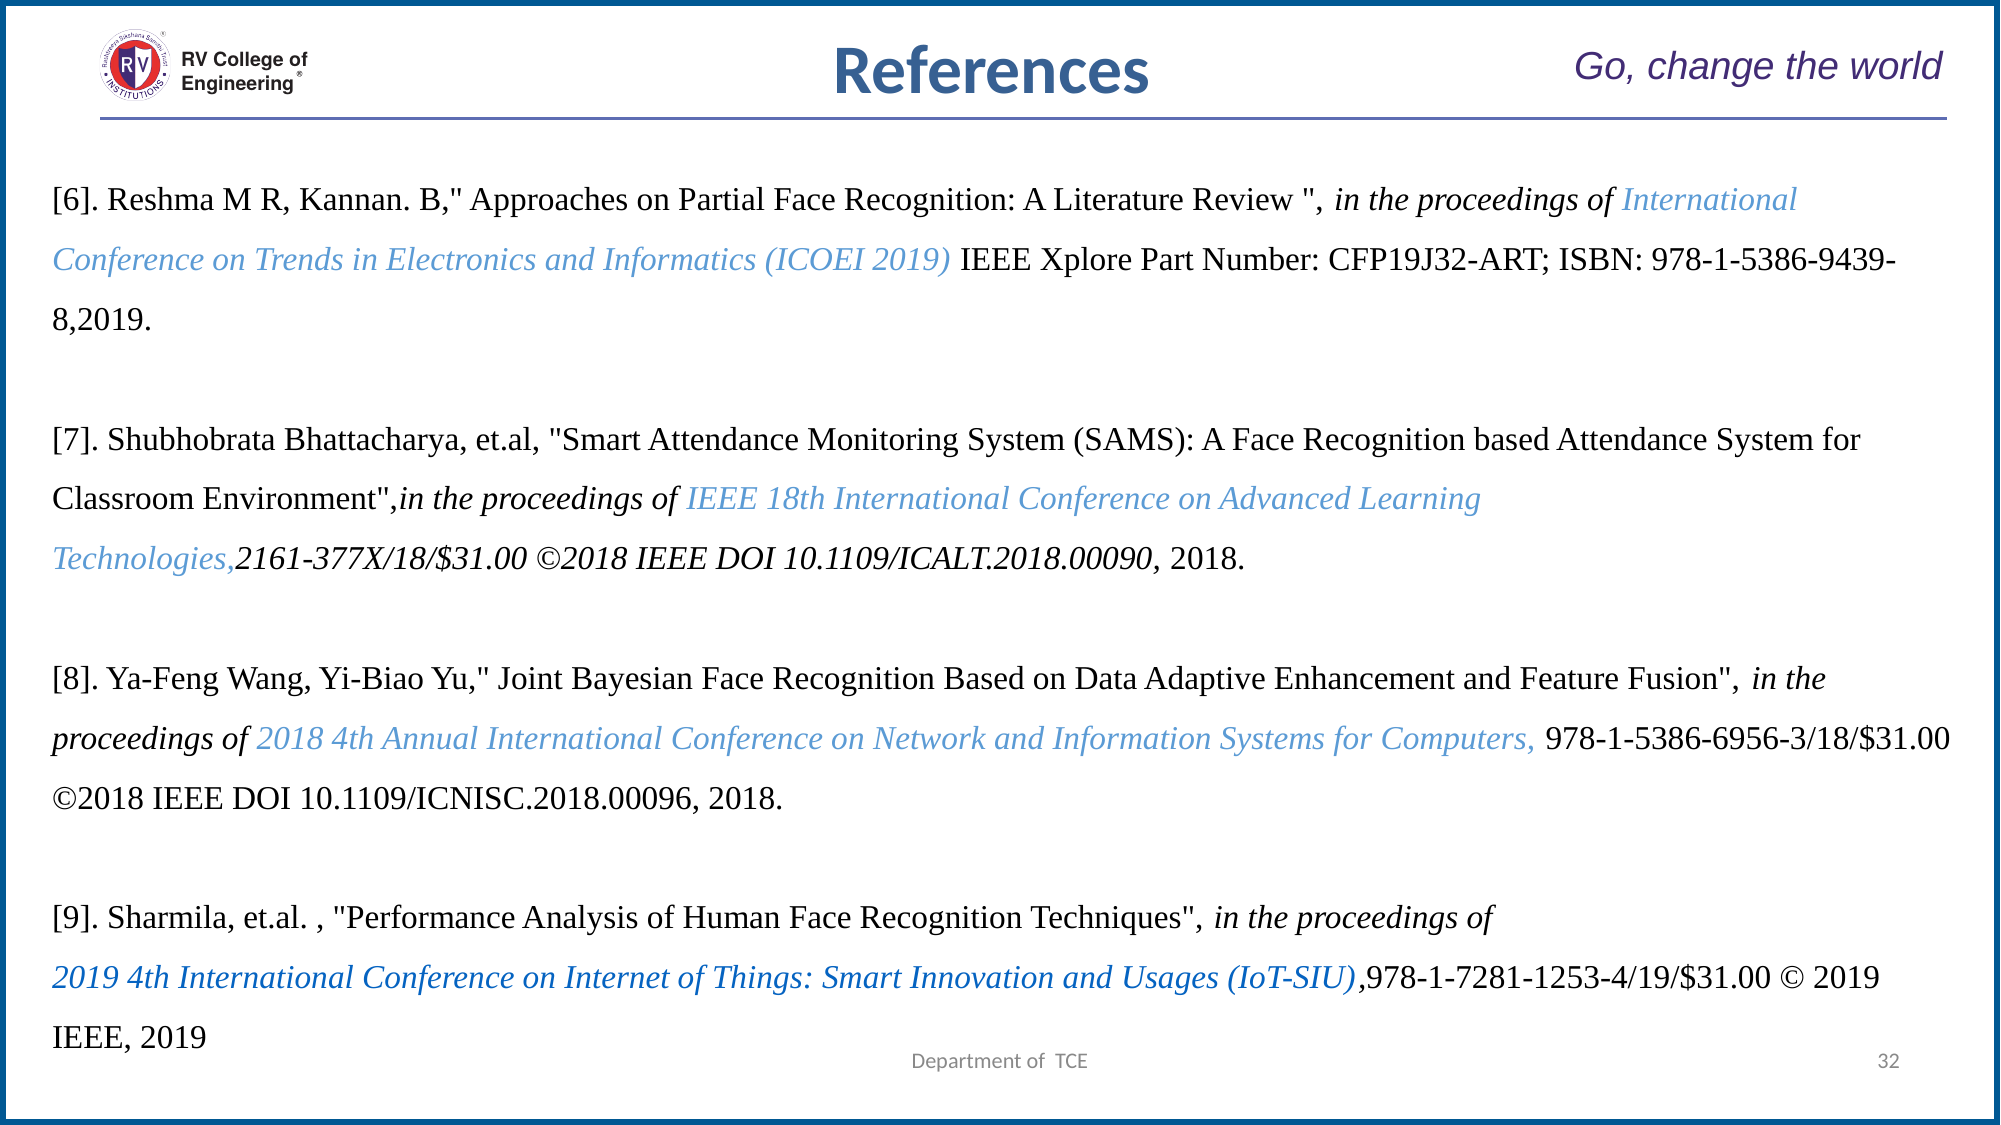

References

# Go, change the world
RV College of
Engineering

[6]. Reshma M R, Kannan. B," Approaches on Partial Face Recognition: A Literature Review ", in the proceedings of International Conference on Trends in Electronics and Informatics (ICOEI 2019) IEEE Xplore Part Number: CFP19J32-ART; ISBN: 978-1-5386-9439-8,2019.

[7]. Shubhobrata Bhattacharya, et.al, "Smart Attendance Monitoring System (SAMS): A Face Recognition based Attendance System for Classroom Environment",in the proceedings of IEEE 18th International Conference on Advanced Learning Technologies,2161-377X/18/$31.00 ©2018 IEEE DOI 10.1109/ICALT.2018.00090, 2018.

[8]. Ya-Feng Wang, Yi-Biao Yu," Joint Bayesian Face Recognition Based on Data Adaptive Enhancement and Feature Fusion", in the proceedings of 2018 4th Annual International Conference on Network and Information Systems for Computers, 978-1-5386-6956-3/18/$31.00 ©2018 IEEE DOI 10.1109/ICNISC.2018.00096, 2018.

[9]. Sharmila, et.al. , "Performance Analysis of Human Face Recognition Techniques", in the proceedings of 2019 4th International Conference on Internet of Things: Smart Innovation and Usages (IoT-SIU),978-1-7281-1253-4/19/$31.00 © 2019 IEEE, 2019

Department of  TCE
32